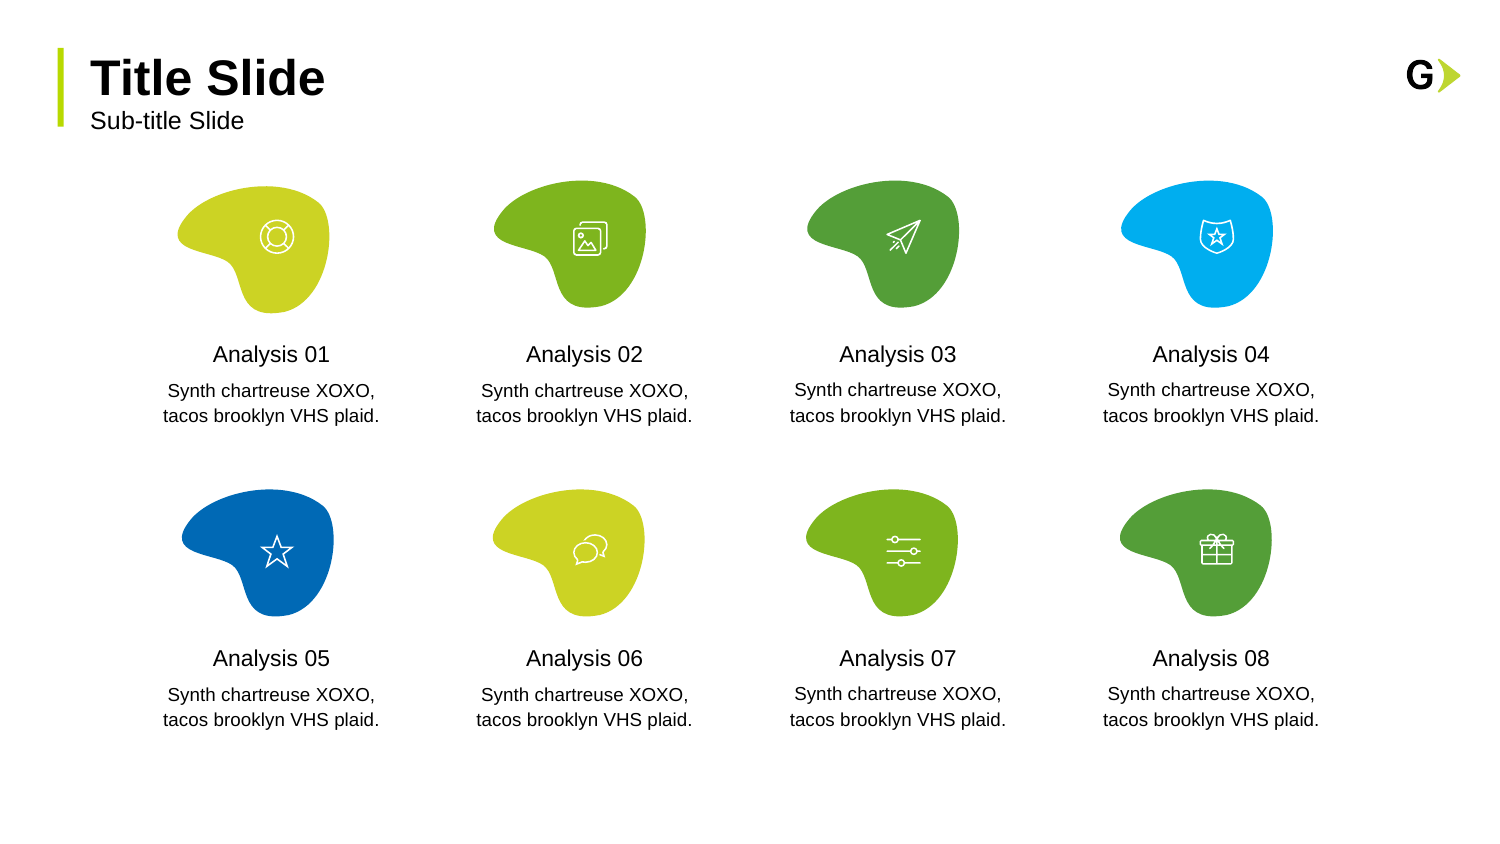

Title Slide
Sub-title Slide

Analysis 04
Synth chartreuse XOXO, tacos brooklyn VHS plaid.

Analysis 01
Synth chartreuse XOXO, tacos brooklyn VHS plaid.

Analysis 03
Analysis 02
Synth chartreuse XOXO, tacos brooklyn VHS plaid.
Synth chartreuse XOXO, tacos brooklyn VHS plaid.

Analysis 07
Synth chartreuse XOXO, tacos brooklyn VHS plaid.

Analysis 08
Synth chartreuse XOXO, tacos brooklyn VHS plaid.

Analysis 05
Synth chartreuse XOXO, tacos brooklyn VHS plaid.

Analysis 06
Synth chartreuse XOXO, tacos brooklyn VHS plaid.